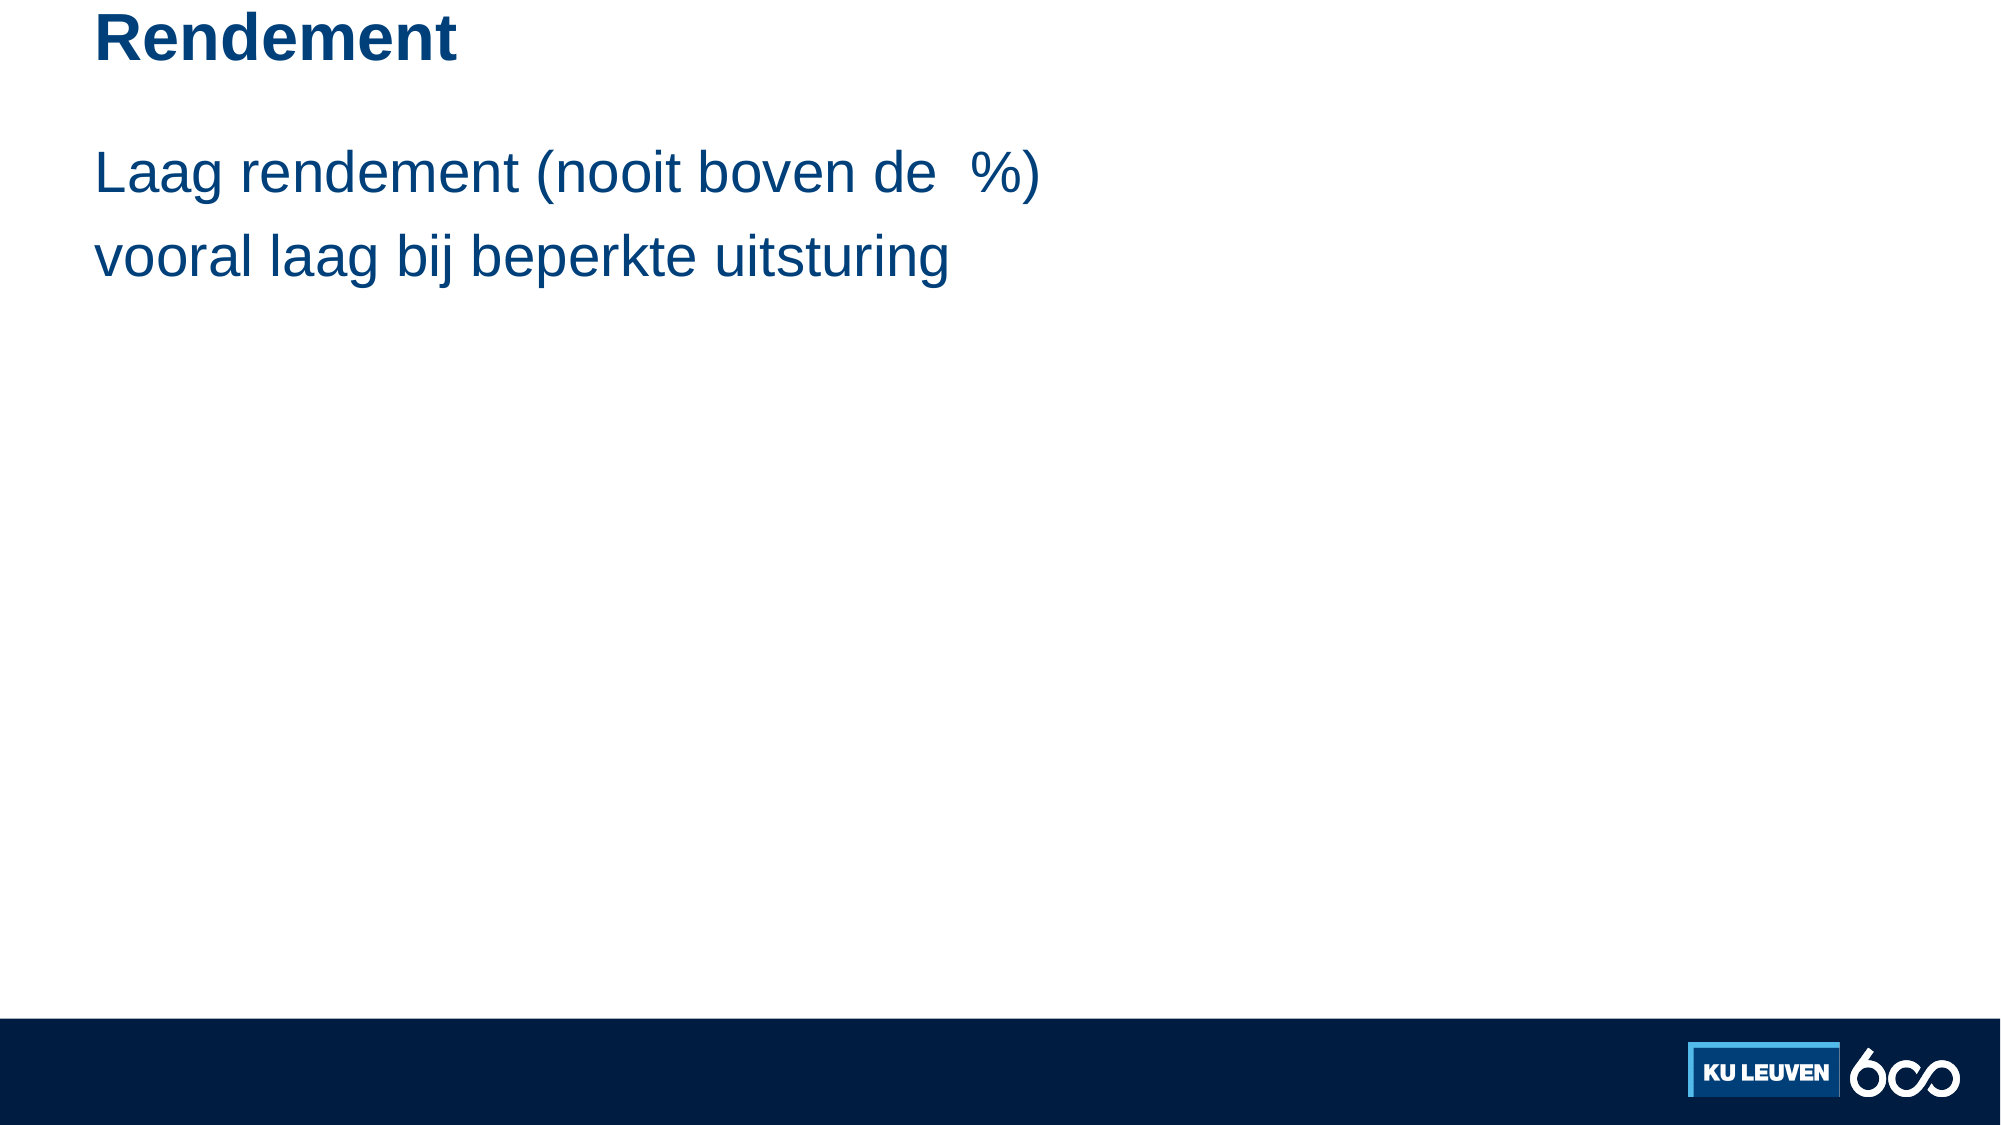

# Rendement
Laag rendement (nooit boven de  %)
vooral laag bij beperkte uitsturing